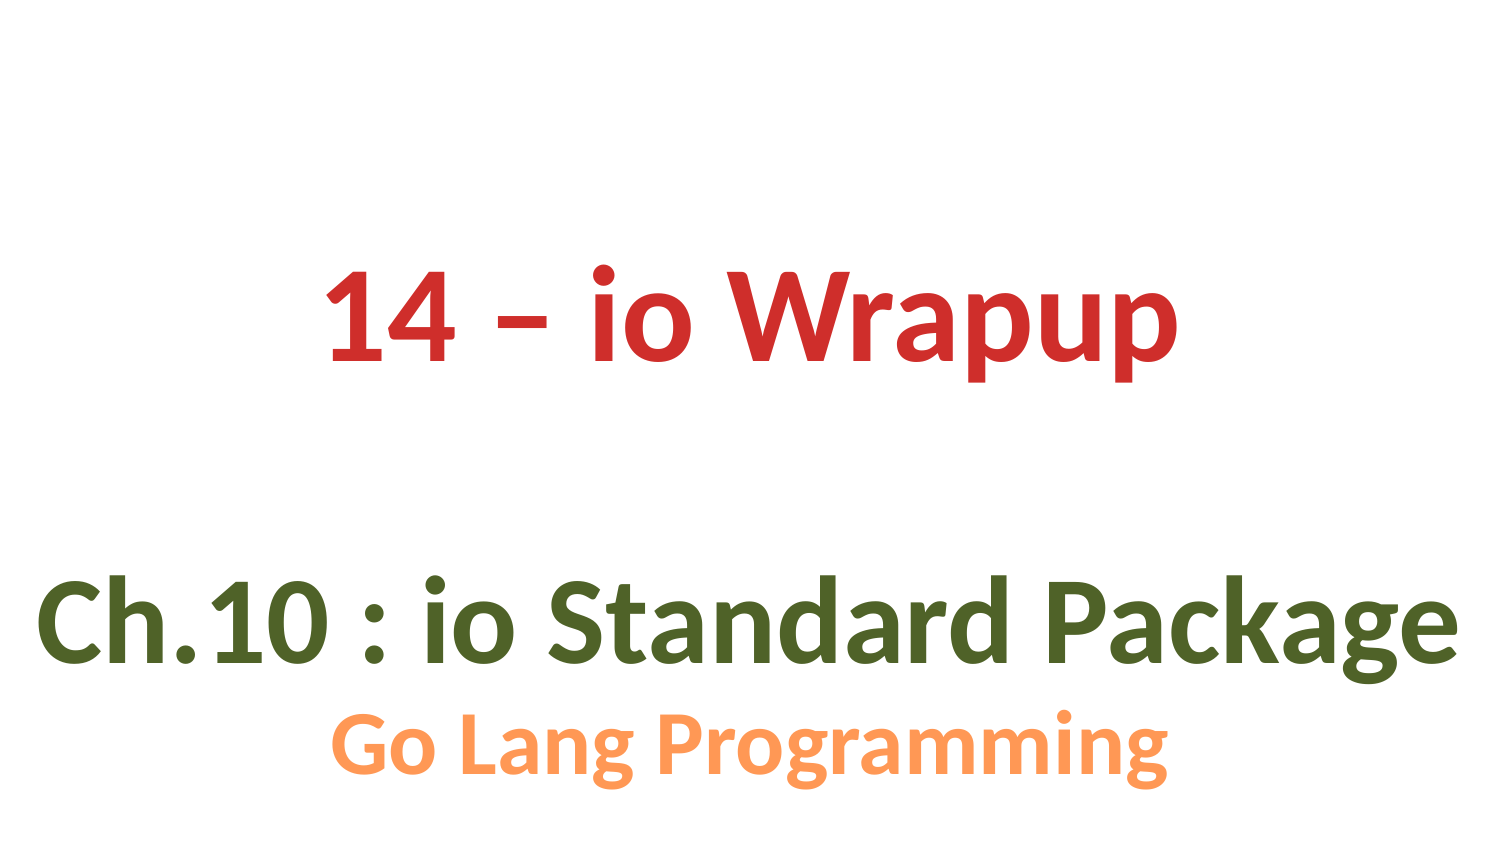

14 – io Wrapup
Ch.10 : io Standard Package
Go Lang Programming